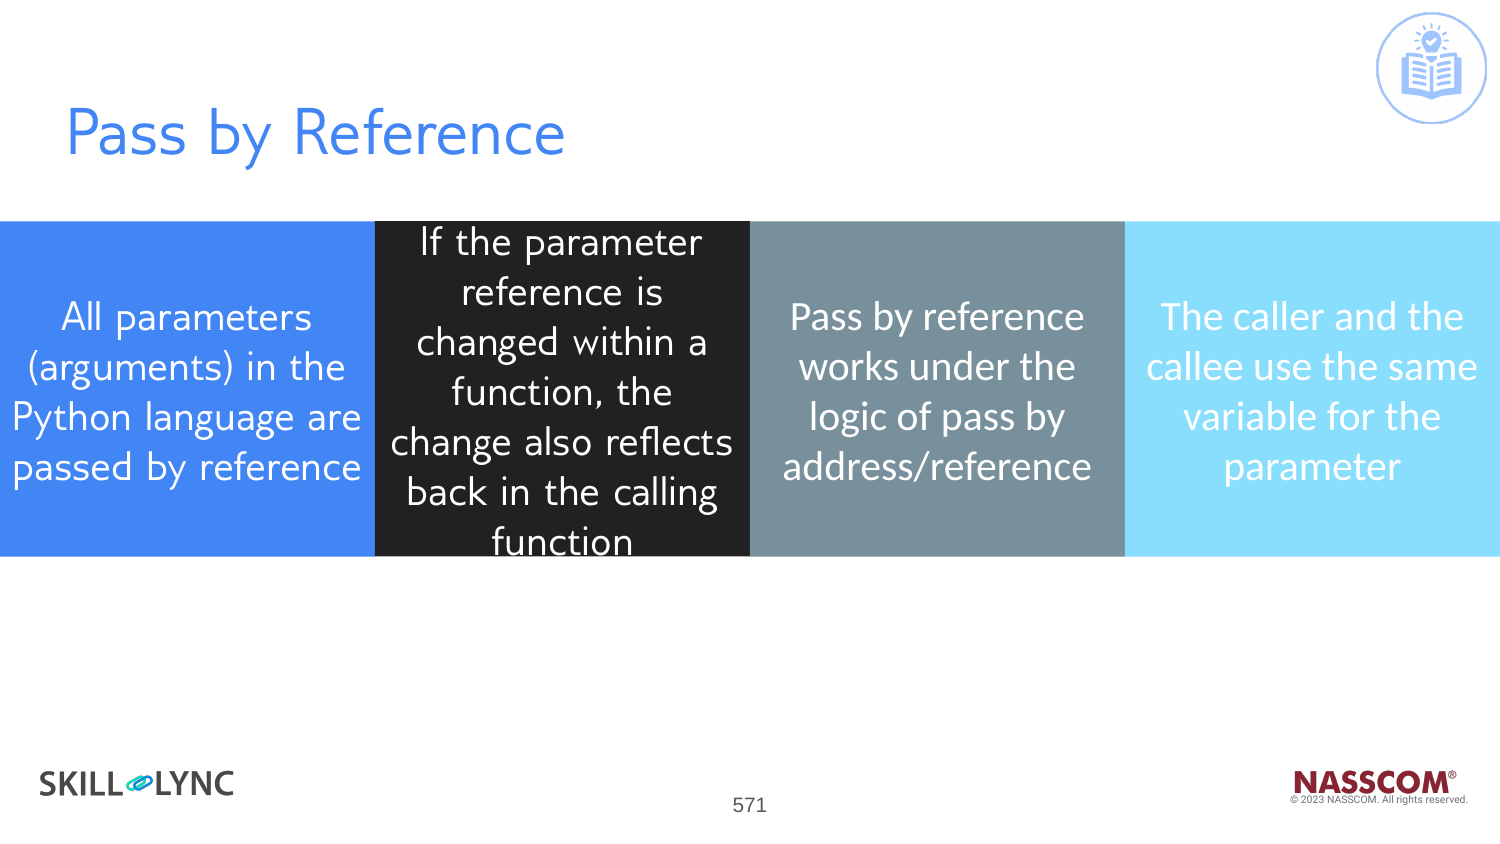

# Pass by Reference
If the parameter reference is changed within a function, the change also reflects back in the calling function
All parameters (arguments) in the Python language are passed by reference
Pass by reference works under the logic of pass by address/reference
The caller and the callee use the same variable for the parameter
571